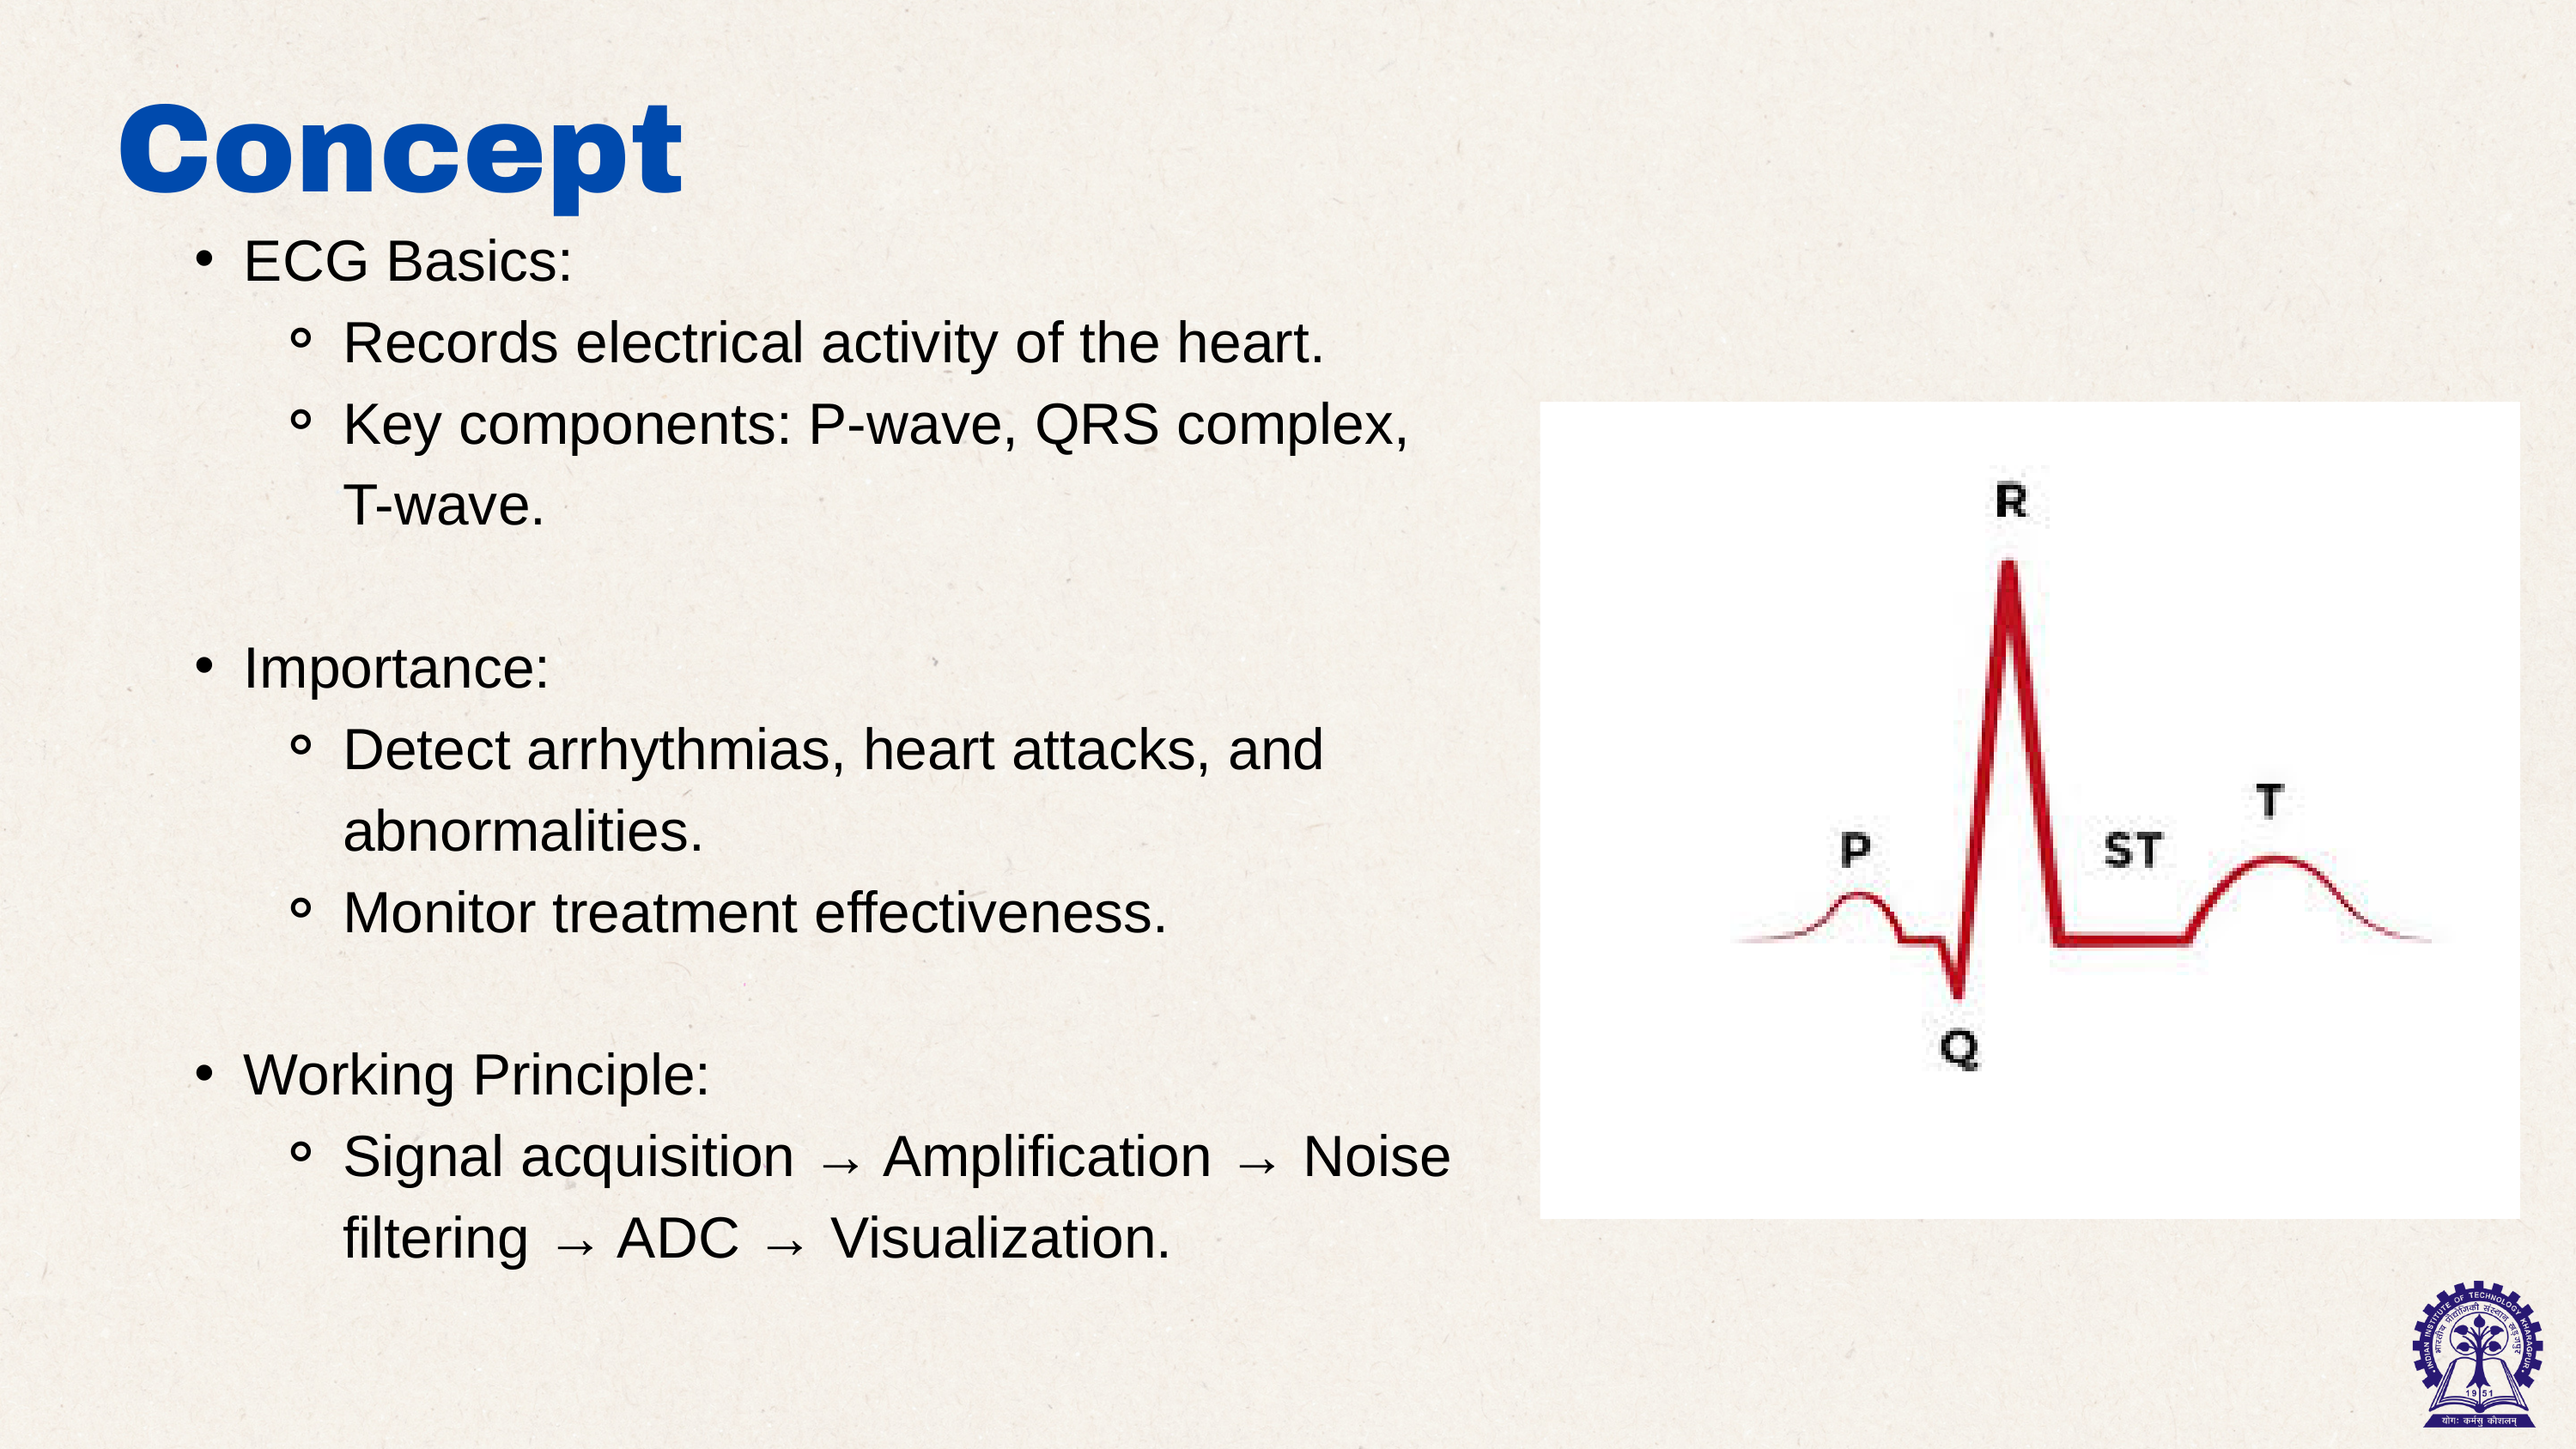

Concept
ECG Basics:
Records electrical activity of the heart.
Key components: P-wave, QRS complex, T-wave.

Importance:
Detect arrhythmias, heart attacks, and abnormalities.
Monitor treatment effectiveness.

Working Principle:
Signal acquisition → Amplification → Noise filtering → ADC → Visualization.